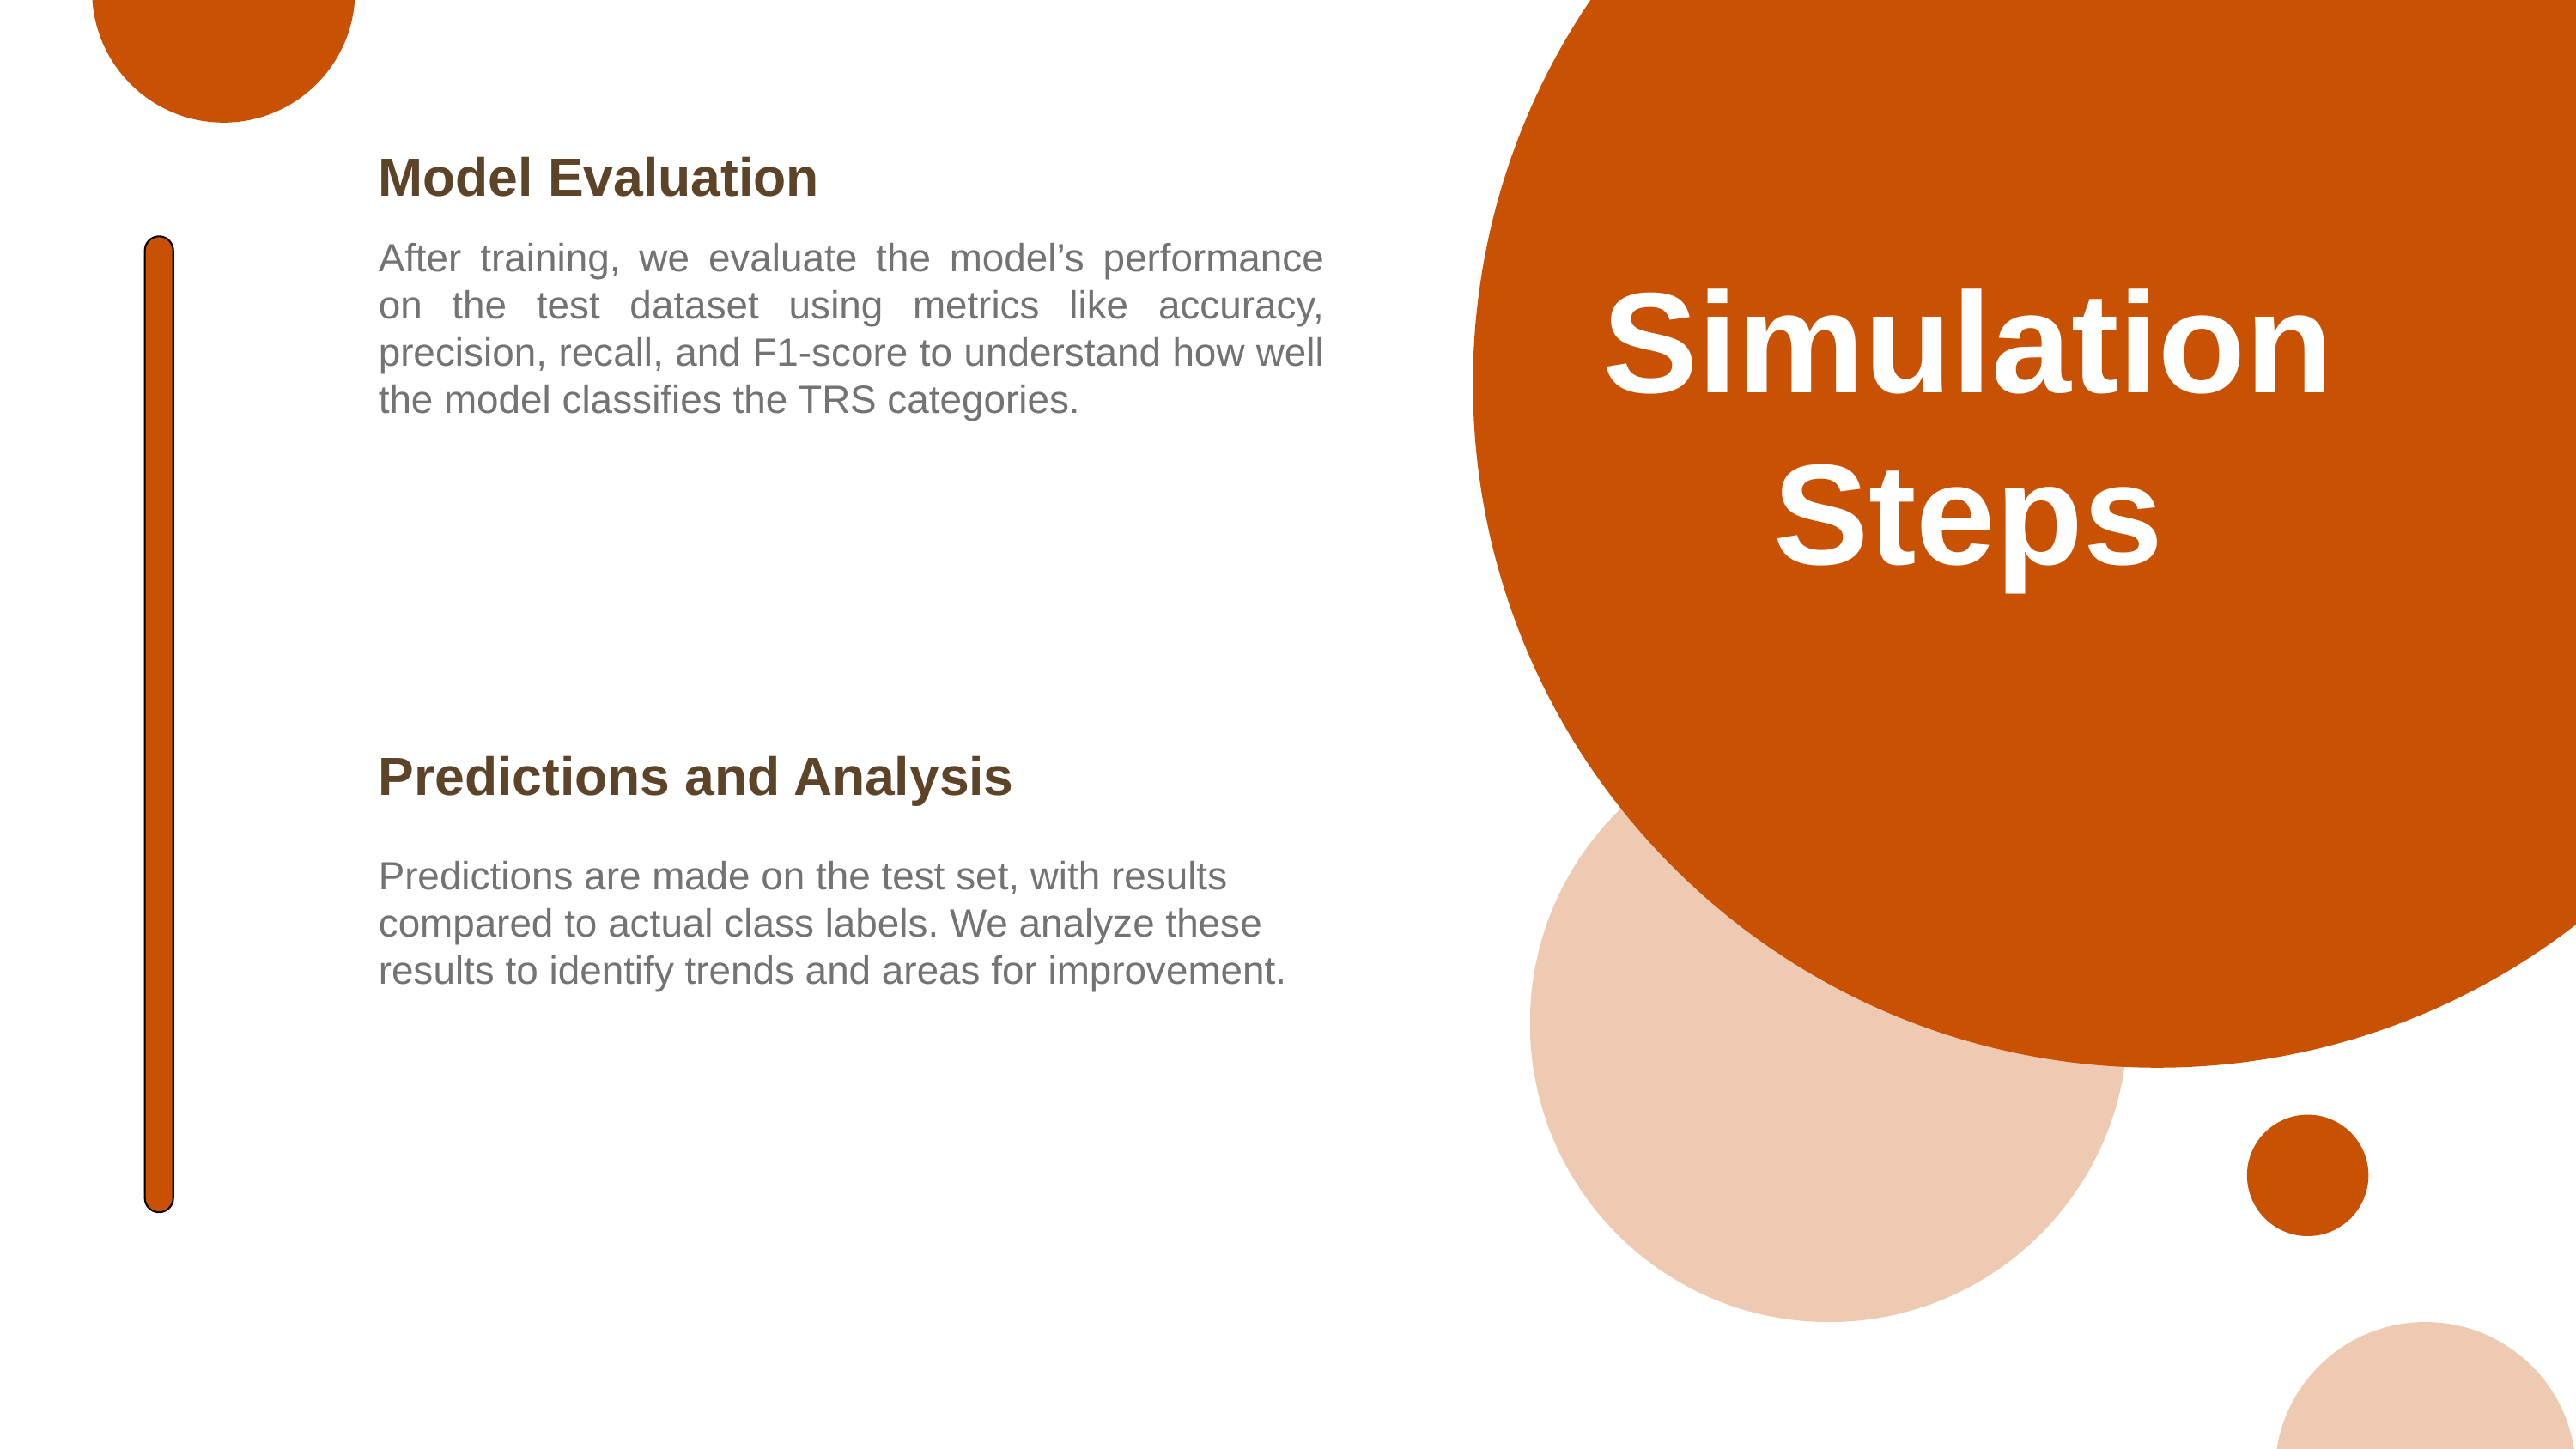

Model Evaluation
After training, we evaluate the model’s performance on the test dataset using metrics like accuracy, precision, recall, and F1-score to understand how well the model classifies the TRS categories.
Simulation Steps

Predictions and Analysis
Predictions are made on the test set, with results compared to actual class labels. We analyze these results to identify trends and areas for improvement.